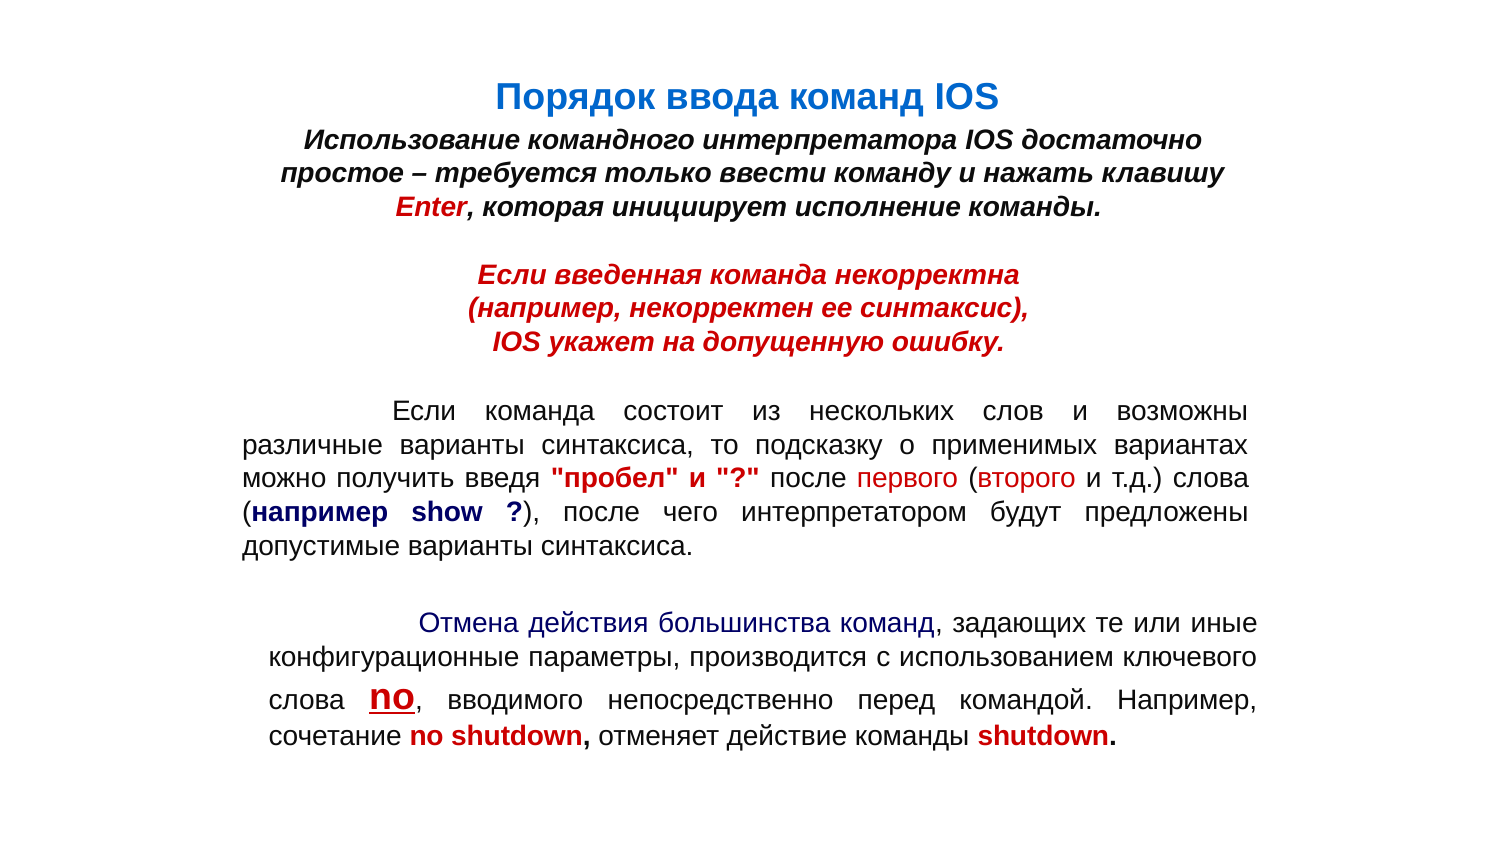

Порядок ввода команд IOS
Использование командного интерпретатора IOS достаточно простое – требуется только ввести команду и нажать клавишу Enter, которая инициирует исполнение команды.

Если введенная команда некорректна
(например, некорректен ее синтаксис),
IOS укажет на допущенную ошибку.
	Если команда состоит из нескольких слов и возможны различные варианты синтаксиса, то подсказку о применимых вариантах можно получить введя "пробел" и "?" после первого (второго и т.д.) слова (например show ?), после чего интерпретатором будут предложены допустимые варианты синтаксиса.
	Отмена действия большинства команд, задающих те или иные конфигурационные параметры, производится с использованием ключевого слова no, вводимого непосредственно перед командой. Например, сочетание no shutdown, отменяет действие команды shutdown.